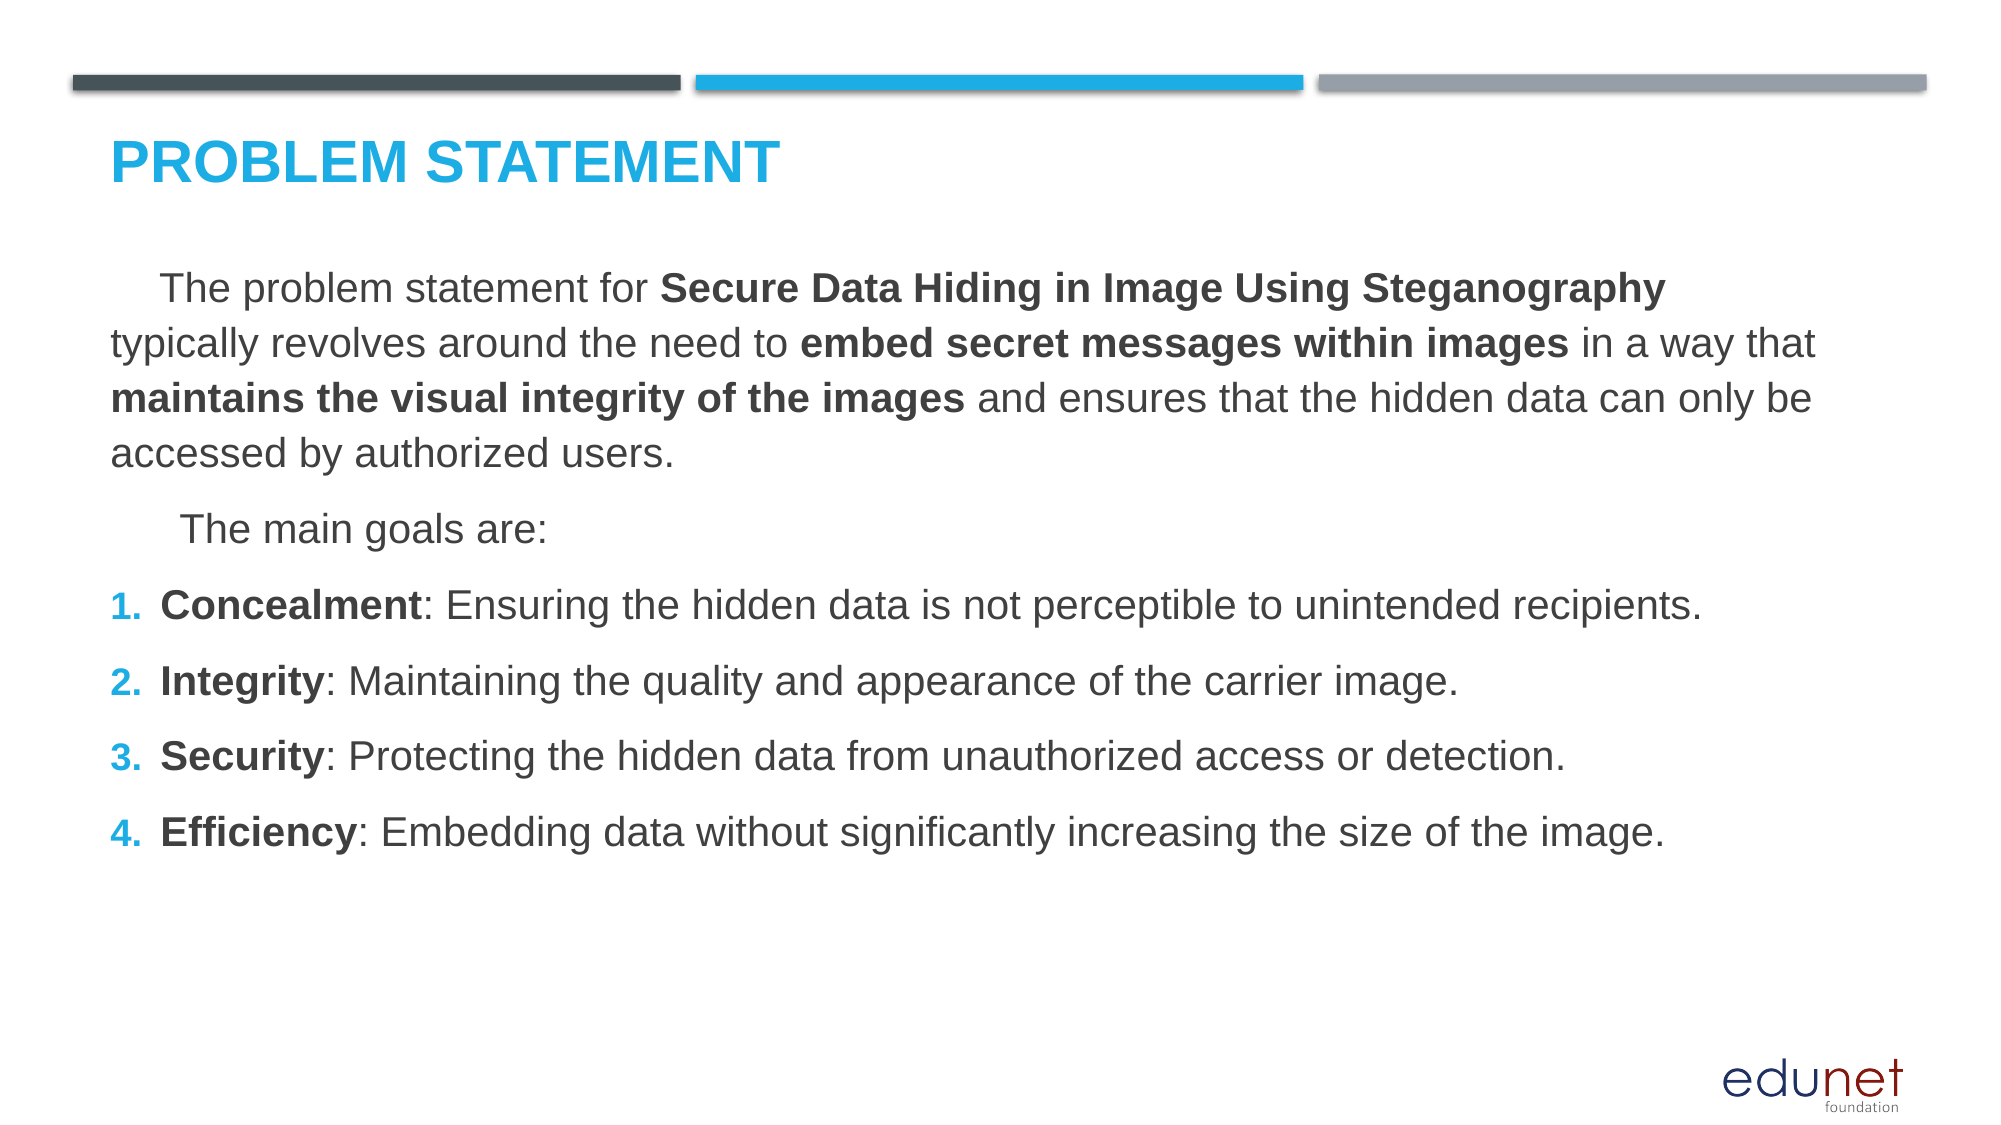

# Problem Statement
     The problem statement for Secure Data Hiding in Image Using Steganography typically revolves around the need to embed secret messages within images in a way that maintains the visual integrity of the images and ensures that the hidden data can only be accessed by authorized users.
      The main goals are:
Concealment: Ensuring the hidden data is not perceptible to unintended recipients.
Integrity: Maintaining the quality and appearance of the carrier image.
Security: Protecting the hidden data from unauthorized access or detection.
Efficiency: Embedding data without significantly increasing the size of the image.